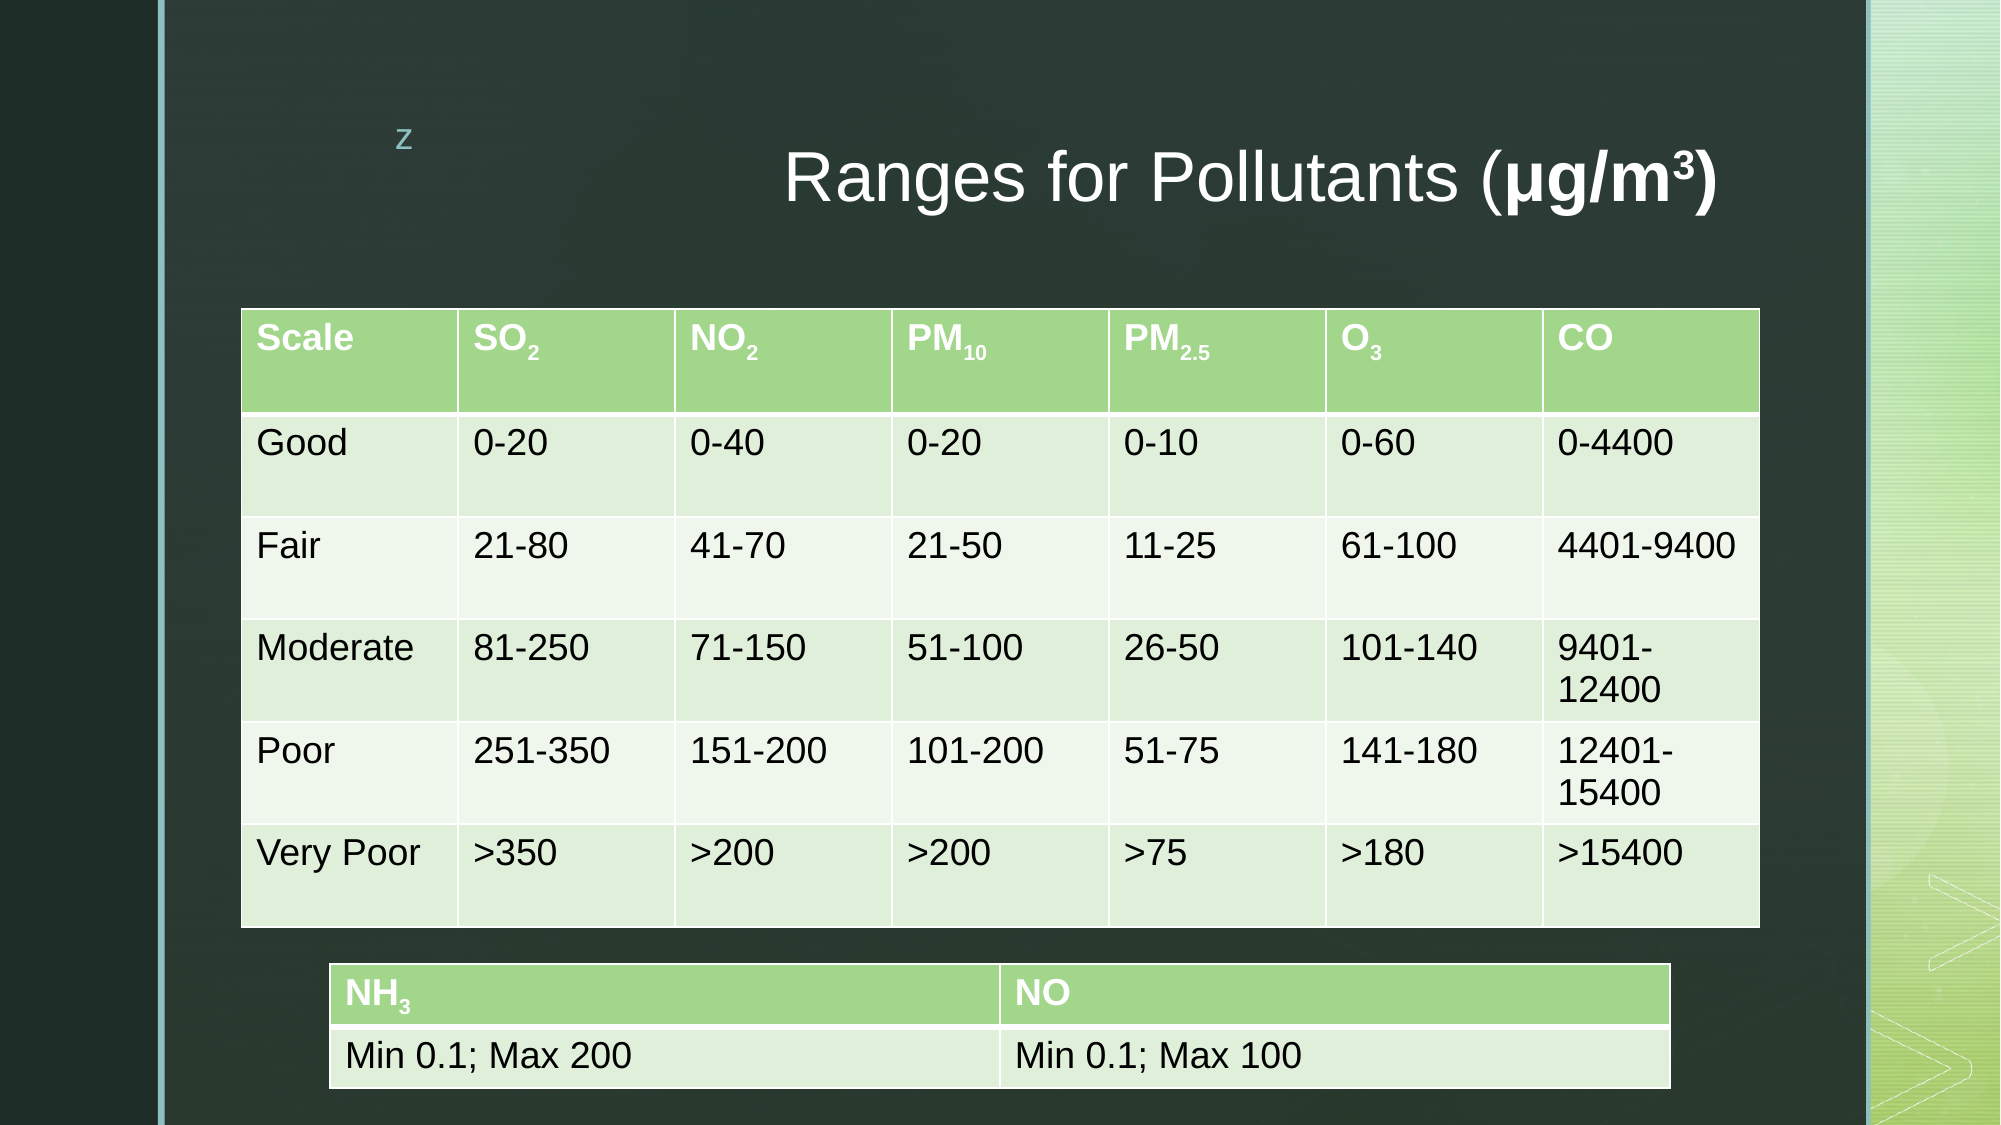

# Ranges for Pollutants (μg/m3)
| Scale | SO2 | NO2 | PM10 | PM2.5 | O3 | CO |
| --- | --- | --- | --- | --- | --- | --- |
| Good | 0-20 | 0-40 | 0-20 | 0-10 | 0-60 | 0-4400 |
| Fair | 21-80 | 41-70 | 21-50 | 11-25 | 61-100 | 4401-9400 |
| Moderate | 81-250 | 71-150 | 51-100 | 26-50 | 101-140 | 9401-12400 |
| Poor | 251-350 | 151-200 | 101-200 | 51-75 | 141-180 | 12401-15400 |
| Very Poor | >350 | >200 | >200 | >75 | >180 | >15400 |
| NH3 | NO |
| --- | --- |
| Min 0.1; Max 200 | Min 0.1; Max 100 |